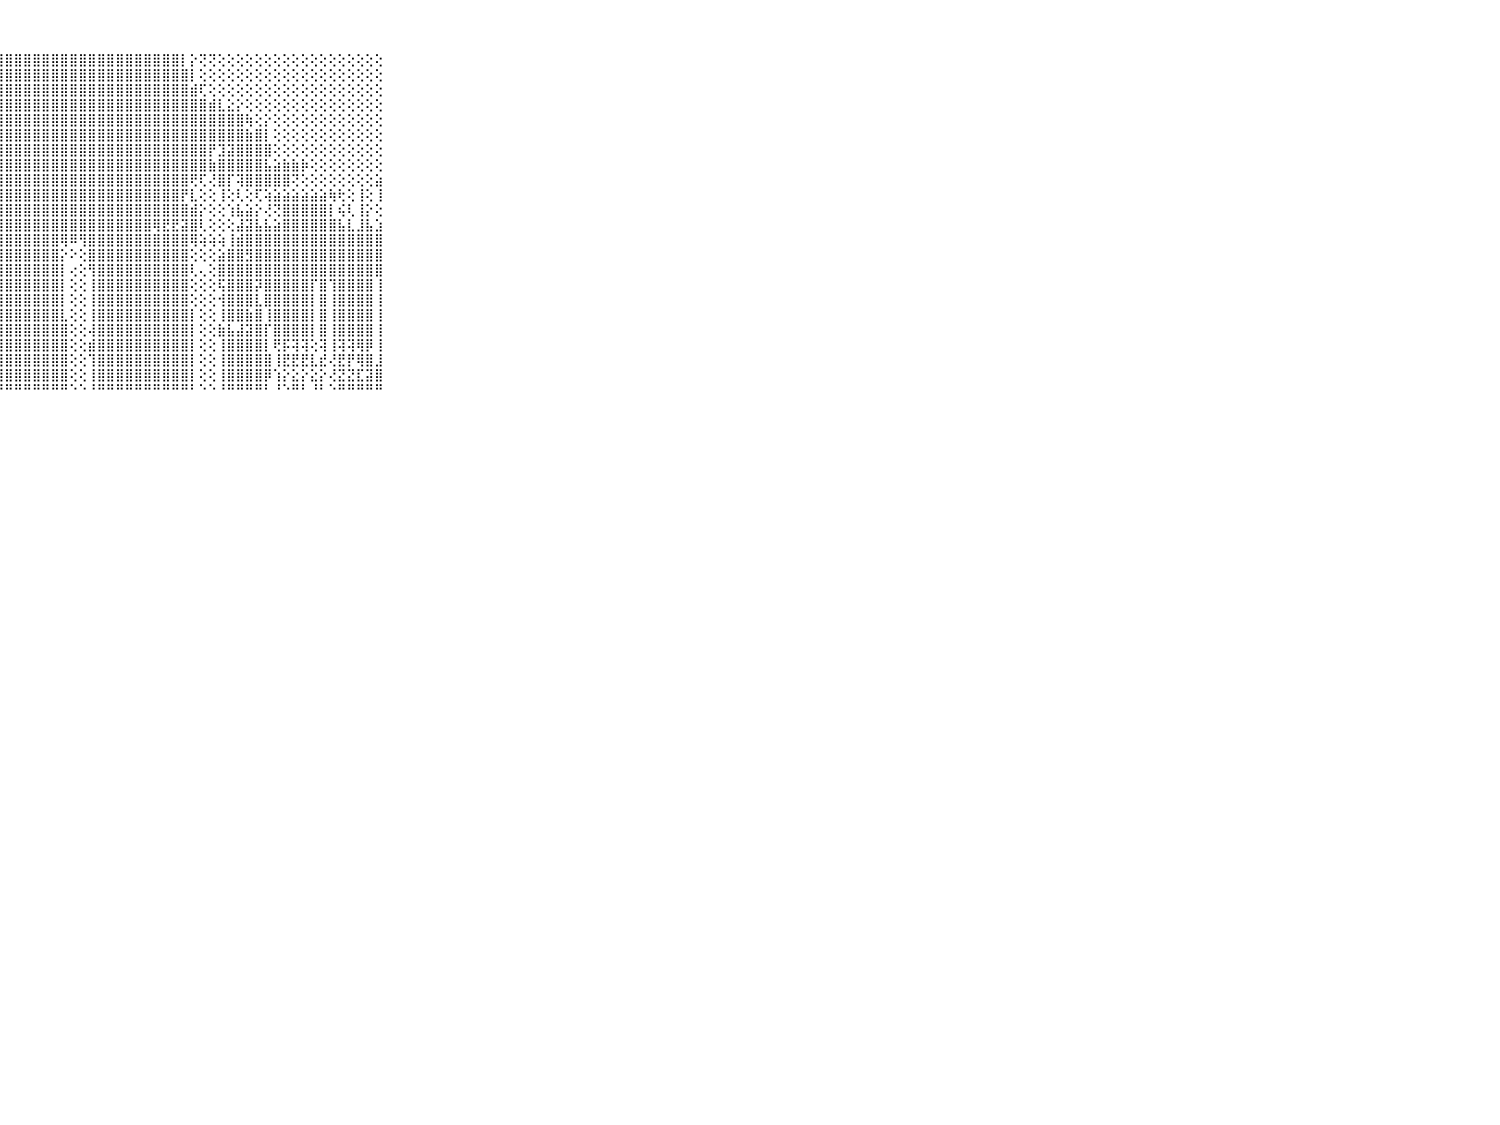

⠀⠀⠀⠀⠀⠀⠀⠀⠀⠀⠀⣿⣿⣿⣿⣿⣿⣿⣿⣿⣿⣿⣿⣿⣿⣿⣿⣿⣿⣿⣿⣿⣿⣿⣿⣿⣿⣿⣿⣿⣿⣿⣿⣿⣿⣿⣿⡇⡕⢝⢝⢕⢕⢕⢕⢕⢕⢕⢕⢕⢕⢕⢕⢕⢕⢕⢕⢕⢕⠀⠀⠀⠀⠀⠀⠀⠀⠀⠀⠀⠀
⠀⠀⠀⠀⠀⠀⠀⠀⠀⠀⠀⣿⣿⣿⣿⣿⣿⣿⣿⣿⣿⣿⣿⣿⣿⣿⣿⣿⣿⣿⣿⣿⣿⣿⣿⣿⣿⣿⣿⣿⣿⣿⣿⣿⣿⣿⣿⣿⡇⢕⢕⢕⢕⢕⢕⢕⢕⢕⢕⢕⢕⢕⢕⢕⢕⢕⢕⢕⢕⠀⠀⠀⠀⠀⠀⠀⠀⠀⠀⠀⠀
⠀⠀⠀⠀⠀⠀⠀⠀⠀⠀⠀⣿⣿⣿⣿⣿⣿⣿⣿⣿⣿⣿⣿⣿⣿⣿⣿⣿⣿⣿⣿⣿⣿⣿⣿⣿⣿⣿⣿⣿⣿⣿⣿⣿⣿⣿⣿⣿⣾⢏⢕⢕⢕⢕⢕⢕⢕⢕⢕⢕⢕⢕⢕⢕⢕⢕⢕⢕⢕⠀⠀⠀⠀⠀⠀⠀⠀⠀⠀⠀⠀
⠀⠀⠀⠀⠀⠀⠀⠀⠀⠀⠀⣿⣿⣿⣿⣿⣿⣿⣿⣿⣿⣿⣿⣿⣿⣿⣿⣿⣿⣿⣿⣿⣿⣿⣿⣿⣿⣿⣿⣿⣿⣿⣿⣿⣿⣿⣿⣿⣿⣿⣾⣇⣕⡕⢕⢕⢕⢕⢕⢕⢕⢕⢕⢕⢕⢕⢕⢕⢕⠀⠀⠀⠀⠀⠀⠀⠀⠀⠀⠀⠀
⠀⠀⠀⠀⠀⠀⠀⠀⠀⠀⠀⣿⣿⣿⣿⣿⣿⣿⣿⣿⣿⣿⣿⣿⣿⣿⣿⣿⣿⣿⣿⣿⣿⣿⣿⣿⣿⣿⣿⣿⣿⣿⣿⣿⣿⣿⣿⣿⣿⣿⣿⣿⣿⣿⢷⢕⡕⢕⢕⢕⢕⢕⢕⢕⢕⢕⢕⢕⢕⠀⠀⠀⠀⠀⠀⠀⠀⠀⠀⠀⠀
⠀⠀⠀⠀⠀⠀⠀⠀⠀⠀⠀⣿⣿⣿⣿⣿⣿⣿⣿⣿⣿⣿⣿⣿⣿⣿⣿⣿⣿⣿⣿⣿⣿⣿⣿⣿⣿⣿⣿⣿⣿⣿⣿⣿⣿⣿⣿⣿⣿⣿⣿⣿⣿⣿⣷⣿⡇⢕⢕⢕⢕⢕⢕⢕⢕⢕⢕⢕⢕⠀⠀⠀⠀⠀⠀⠀⠀⠀⠀⠀⠀
⠀⠀⠀⠀⠀⠀⠀⠀⠀⠀⠀⣿⣿⣿⣿⣿⣿⣿⣿⣿⣿⣿⣿⣿⣿⣿⣿⣿⣿⣿⣿⣿⣿⣿⣿⣿⣿⣿⣿⣿⣿⣿⣿⣿⣿⣿⣿⣿⣿⣿⡟⣹⣽⣿⣿⣿⣿⢕⢕⢕⢕⢕⢕⢕⢕⢕⢕⢕⢕⠀⠀⠀⠀⠀⠀⠀⠀⠀⠀⠀⠀
⠀⠀⠀⠀⠀⠀⠀⠀⠀⠀⠀⣿⣿⣿⣿⣿⣿⣿⣿⣿⣿⣿⣿⣿⣿⣿⣿⣿⣿⣿⣿⣿⣿⣿⣿⣿⣿⣿⣿⣿⣿⣿⣿⣿⣿⣿⣿⣿⣿⣿⣷⣿⣿⣿⣿⣿⣧⣵⣷⣷⡷⢕⢕⢕⢕⢕⢕⢕⢕⠀⠀⠀⠀⠀⠀⠀⠀⠀⠀⠀⠀
⠀⠀⠀⠀⠀⠀⠀⠀⠀⠀⠀⣿⣿⣿⣿⣿⣿⣿⣿⣿⣿⣿⢿⣿⣿⣿⣿⣿⣿⣿⣿⣿⣿⣿⣿⣿⣿⣿⣿⣿⣿⣿⣿⣿⣿⣿⣿⣿⢟⢏⢜⣿⡏⢽⣿⣿⣿⣿⣿⢝⢕⢕⢕⢕⢕⢕⢕⢕⣵⠀⠀⠀⠀⠀⠀⠀⠀⠀⠀⠀⠀
⠀⠀⠀⠀⠀⠀⠀⠀⠀⠀⠀⣿⣿⣿⣿⣿⣿⣿⣿⣿⣿⣟⣟⣻⢿⣿⣿⣿⣿⣿⣿⣿⣿⣿⣿⣿⣿⣿⣿⣿⣿⣿⣿⣿⣿⣿⣿⡟⣇⢕⢕⢸⢕⢇⢕⢏⢵⣵⣵⣵⣵⣵⣵⢷⢗⢕⢸⢕⢸⠀⠀⠀⠀⠀⠀⠀⠀⠀⠀⠀⠀
⠀⠀⠀⠀⠀⠀⠀⠀⠀⠀⠀⣿⣿⣿⣿⣿⣿⣿⣿⣿⣿⢿⣿⣿⣿⣿⣿⣿⣿⣿⣿⣿⣿⣿⣿⣿⣿⣿⣿⣿⣿⣿⣿⣿⣿⣿⣿⣿⣾⡕⢕⢕⢱⣧⣵⡕⢜⢝⣿⣿⣿⣿⣿⡇⢮⢇⢸⡕⢕⠀⠀⠀⠀⠀⠀⠀⠀⠀⠀⠀⠀
⠀⠀⠀⠀⠀⠀⠀⠀⠀⠀⠀⣿⣿⣿⣿⣿⣿⣿⣿⣿⣿⣿⢾⣻⣿⣿⣿⣿⣿⣿⣿⣿⣿⣿⣿⣿⣿⣿⣿⣿⣿⣿⣿⣿⢿⣟⣟⣽⣿⢇⢕⢕⢕⣼⣽⣧⣧⣵⣿⣿⣿⣿⣿⣿⣧⣇⣸⣧⣱⠀⠀⠀⠀⠀⠀⠀⠀⠀⠀⠀⠀
⠀⠀⠀⠀⠀⠀⠀⠀⠀⠀⠀⣿⣿⣿⣿⣿⣿⣿⣿⣿⡿⢕⢵⢝⢻⣿⣿⣿⣿⣿⣿⣿⣿⣿⢿⠿⢻⣿⣿⣿⣿⣿⣿⣿⣿⣿⣿⣿⢿⢵⢵⢵⢸⣾⣿⣿⣿⣿⣿⣿⣿⣿⣿⣿⣿⣿⣿⣿⣿⠀⠀⠀⠀⠀⠀⠀⠀⠀⠀⠀⠀
⠀⠀⠀⠀⠀⠀⠀⠀⠀⠀⠀⣿⣿⣿⣿⣿⣿⣿⣿⣿⡇⢕⣵⢕⢕⣿⣿⣿⣿⣿⣿⣿⣿⣿⡕⠕⢕⣿⣿⣿⣿⣿⣿⣿⣿⣿⣿⣿⢕⢕⢕⣵⣿⣿⣻⣿⣿⣿⣿⣿⣿⣿⣿⣿⣿⣿⣿⣿⣿⠀⠀⠀⠀⠀⠀⠀⠀⠀⠀⠀⠀
⠀⠀⠀⠀⠀⠀⠀⠀⠀⠀⠀⡿⢿⣿⣿⣿⣿⣿⣿⣿⡇⢱⣿⣷⢕⢸⣿⣿⣿⣿⣿⣿⣿⣿⡇⢔⢕⢻⣿⣿⣿⣿⣿⣿⣿⣿⣿⣿⢇⢄⢕⣿⣿⣿⣿⣿⣿⣿⣿⣿⣿⣿⣿⣿⣿⣿⣿⣿⣿⠀⠀⠀⠀⠀⠀⠀⠀⠀⠀⠀⠀
⠀⠀⠀⠀⠀⠀⠀⠀⠀⠀⠀⢕⢕⢕⢜⢟⢿⢟⣿⣿⢇⢸⣿⣿⢕⢸⣿⣿⣿⣿⣿⣿⣿⣿⡇⢕⢕⢸⣿⣿⣿⣿⣿⣿⣿⣿⣿⣿⢕⢕⢕⢯⣿⣿⣿⡽⣿⣿⣿⣿⣿⡏⣿⢹⣿⣿⣿⣿⢸⠀⠀⠀⠀⠀⠀⠀⠀⠀⠀⠀⠀
⠀⠀⠀⠀⠀⠀⠀⠀⠀⠀⠀⣷⣷⡕⢕⢕⢕⢕⣿⡇⢕⣿⣿⣿⢕⣾⣿⣿⣿⣿⣿⣿⣿⣿⡇⢕⢕⢸⣿⣿⣿⣿⣿⣿⣿⣿⣿⣿⢕⢕⢕⢺⣿⣿⣿⣇⣿⣿⣿⣿⣿⡇⣿⢸⣿⣿⣿⣿⢸⠀⠀⠀⠀⠀⠀⠀⠀⠀⠀⠀⠀
⠀⠀⠀⠀⠀⠀⠀⠀⠀⠀⠀⣿⡟⢕⢕⢕⣵⣾⣿⣷⣾⣿⣿⣿⣿⣿⣿⣿⣿⣿⣿⣿⣿⣿⣇⢕⢕⢸⣿⣿⣿⣿⣿⣿⣿⣿⣿⣿⡇⢕⢕⢸⣿⣿⣷⣿⢸⣿⣿⣿⣿⡇⣿⢸⣿⣿⣿⣿⢸⠀⠀⠀⠀⠀⠀⠀⠀⠀⠀⠀⠀
⠀⠀⠀⠀⠀⠀⠀⠀⠀⠀⠀⣿⣧⣵⣷⣿⣿⣿⣿⣿⣿⣿⣿⣷⣿⢿⣿⣿⣿⣿⣿⣿⣿⣿⣿⢕⢕⢼⣿⣿⣿⣿⣿⣿⣿⣿⣿⣿⡇⢕⢕⣷⣧⣼⣽⣿⡏⣿⣿⣿⣿⡇⣿⢸⣿⣿⣿⣿⢸⠀⠀⠀⠀⠀⠀⠀⠀⠀⠀⠀⠀
⠀⠀⠀⠀⠀⠀⠀⠀⠀⠀⠀⣿⣿⣿⣿⣿⣿⣿⣿⣵⣿⣿⣿⣿⣿⣿⣿⣿⣿⣿⣿⣿⣿⣿⣿⢕⢕⣾⣿⣿⣿⣿⣿⣿⣿⣿⣿⣿⡇⢕⢕⢸⣿⣿⣿⣿⡇⢟⡯⢽⢽⢕⢽⢸⢽⢽⢿⡿⢸⠀⠀⠀⠀⠀⠀⠀⠀⠀⠀⠀⠀
⠀⠀⠀⠀⠀⠀⠀⠀⠀⠀⠀⣿⣿⣿⣿⣿⣿⣿⣿⣿⣿⣿⣿⣿⣿⣿⣿⣿⣿⣿⣿⣿⣿⣿⣿⢕⢕⢹⣿⣿⣿⣿⣿⣿⣿⣿⣿⣿⡇⢕⢕⢸⣿⣿⣿⣿⣿⢸⣟⣟⣟⣇⣞⢜⣟⡟⢿⣿⣸⠀⠀⠀⠀⠀⠀⠀⠀⠀⠀⠀⠀
⠀⠀⠀⠀⠀⠀⠀⠀⠀⠀⠀⣿⣿⣿⣿⣿⣿⣿⣿⣿⣿⣿⣿⣿⣿⣿⣿⣿⣿⣿⣿⣿⣿⣿⣿⢕⢕⢸⣿⣿⣿⣿⣿⣿⣿⣿⣿⣿⡇⢕⢕⢸⣿⣿⣿⣿⡿⢱⡕⣕⡕⣕⡕⢜⣝⣝⣏⣽⣿⠀⠀⠀⠀⠀⠀⠀⠀⠀⠀⠀⠀
⠀⠀⠀⠀⠀⠀⠀⠀⠀⠀⠀⠛⠛⠛⠛⠛⠛⠛⠛⠛⠛⠛⠛⠛⠛⠛⠛⠛⠛⠛⠛⠛⠛⠛⠛⠑⠑⠘⠛⠛⠛⠛⠛⠛⠛⠛⠛⠛⠃⠑⠑⠘⠛⠛⠛⠛⠃⠘⠑⠛⠃⠘⠃⠑⠛⠛⠛⠛⠛⠀⠀⠀⠀⠀⠀⠀⠀⠀⠀⠀⠀